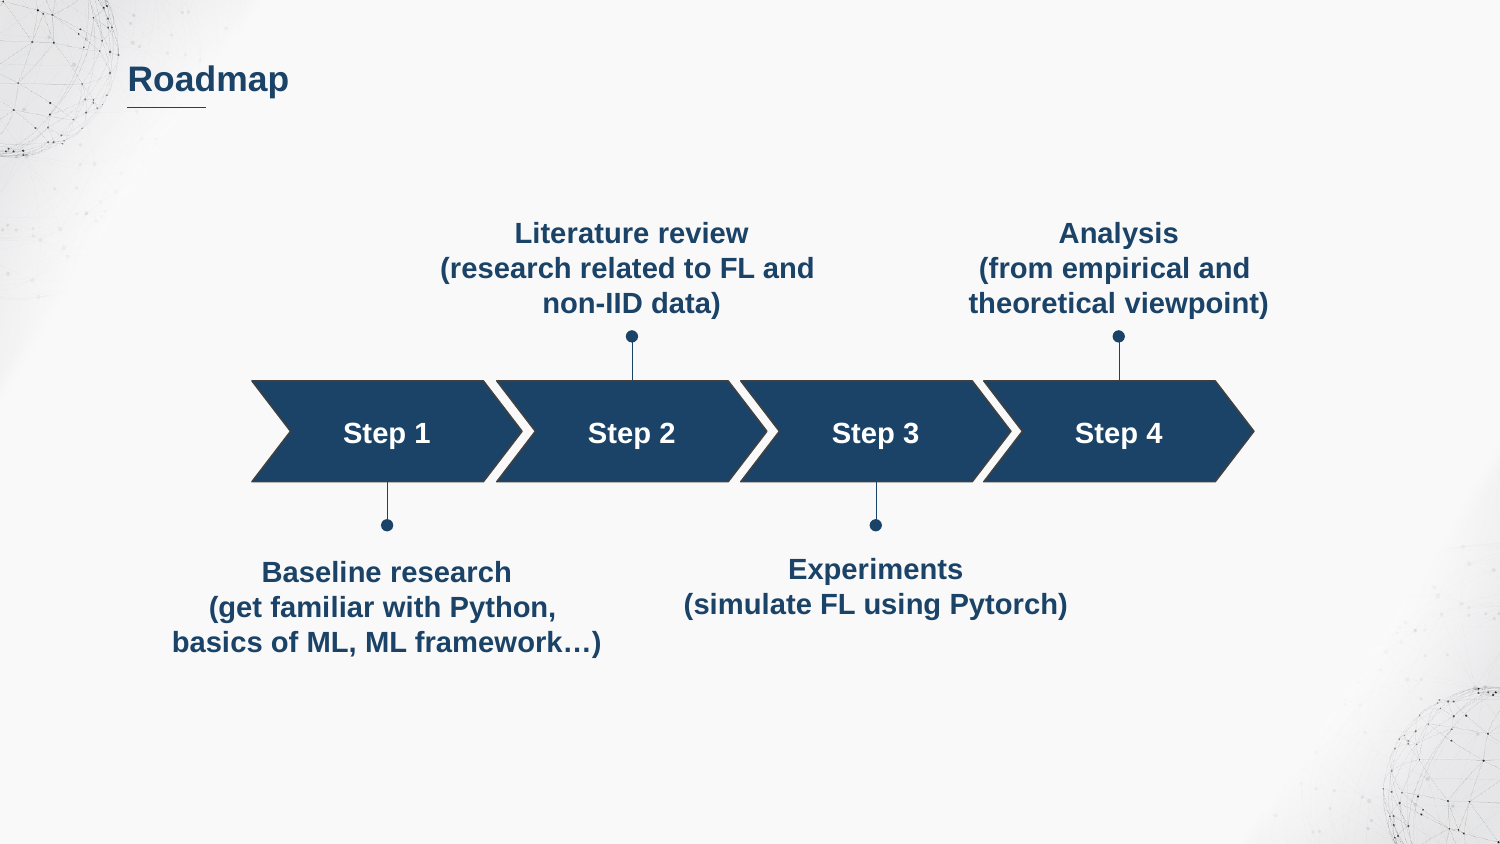

Roadmap

Literature review
(research related to FL and
non-IID data)
Analysis
(from empirical and
theoretical viewpoint)

Step 1

Step 2

Step 3

Step 4

Experiments
(simulate FL using Pytorch)
Baseline research
(get familiar with Python,
basics of ML, ML framework…)